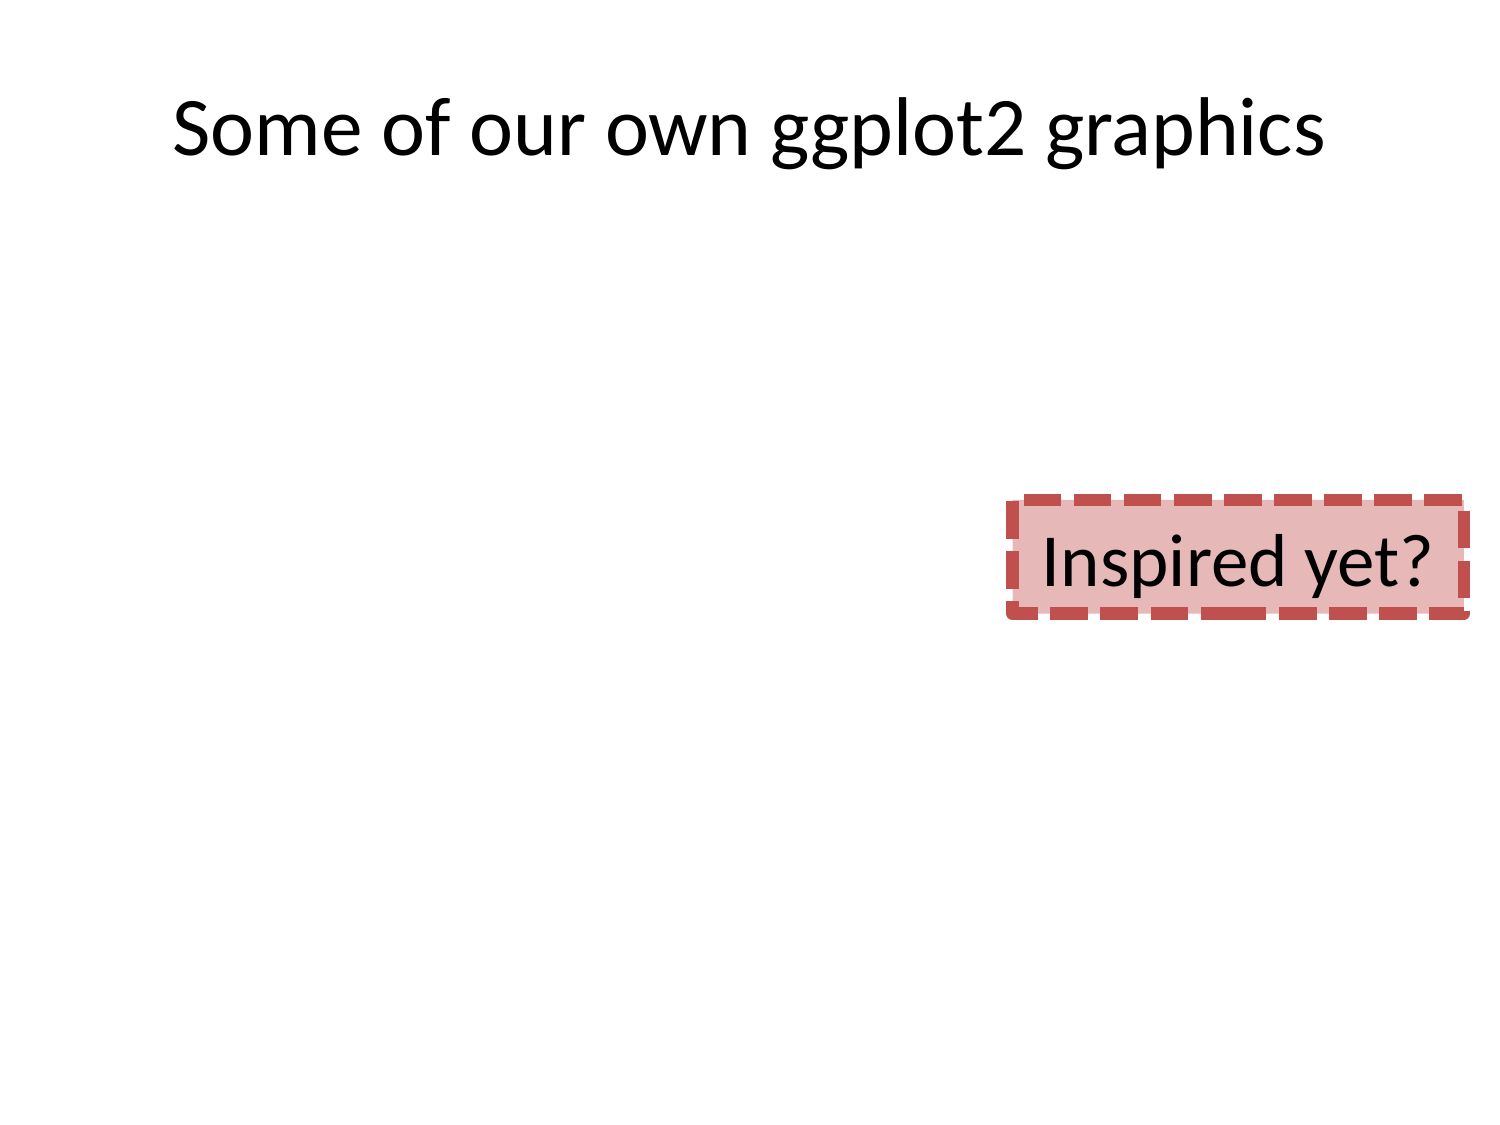

# Some of our own ggplot2 graphics

Inspired yet?